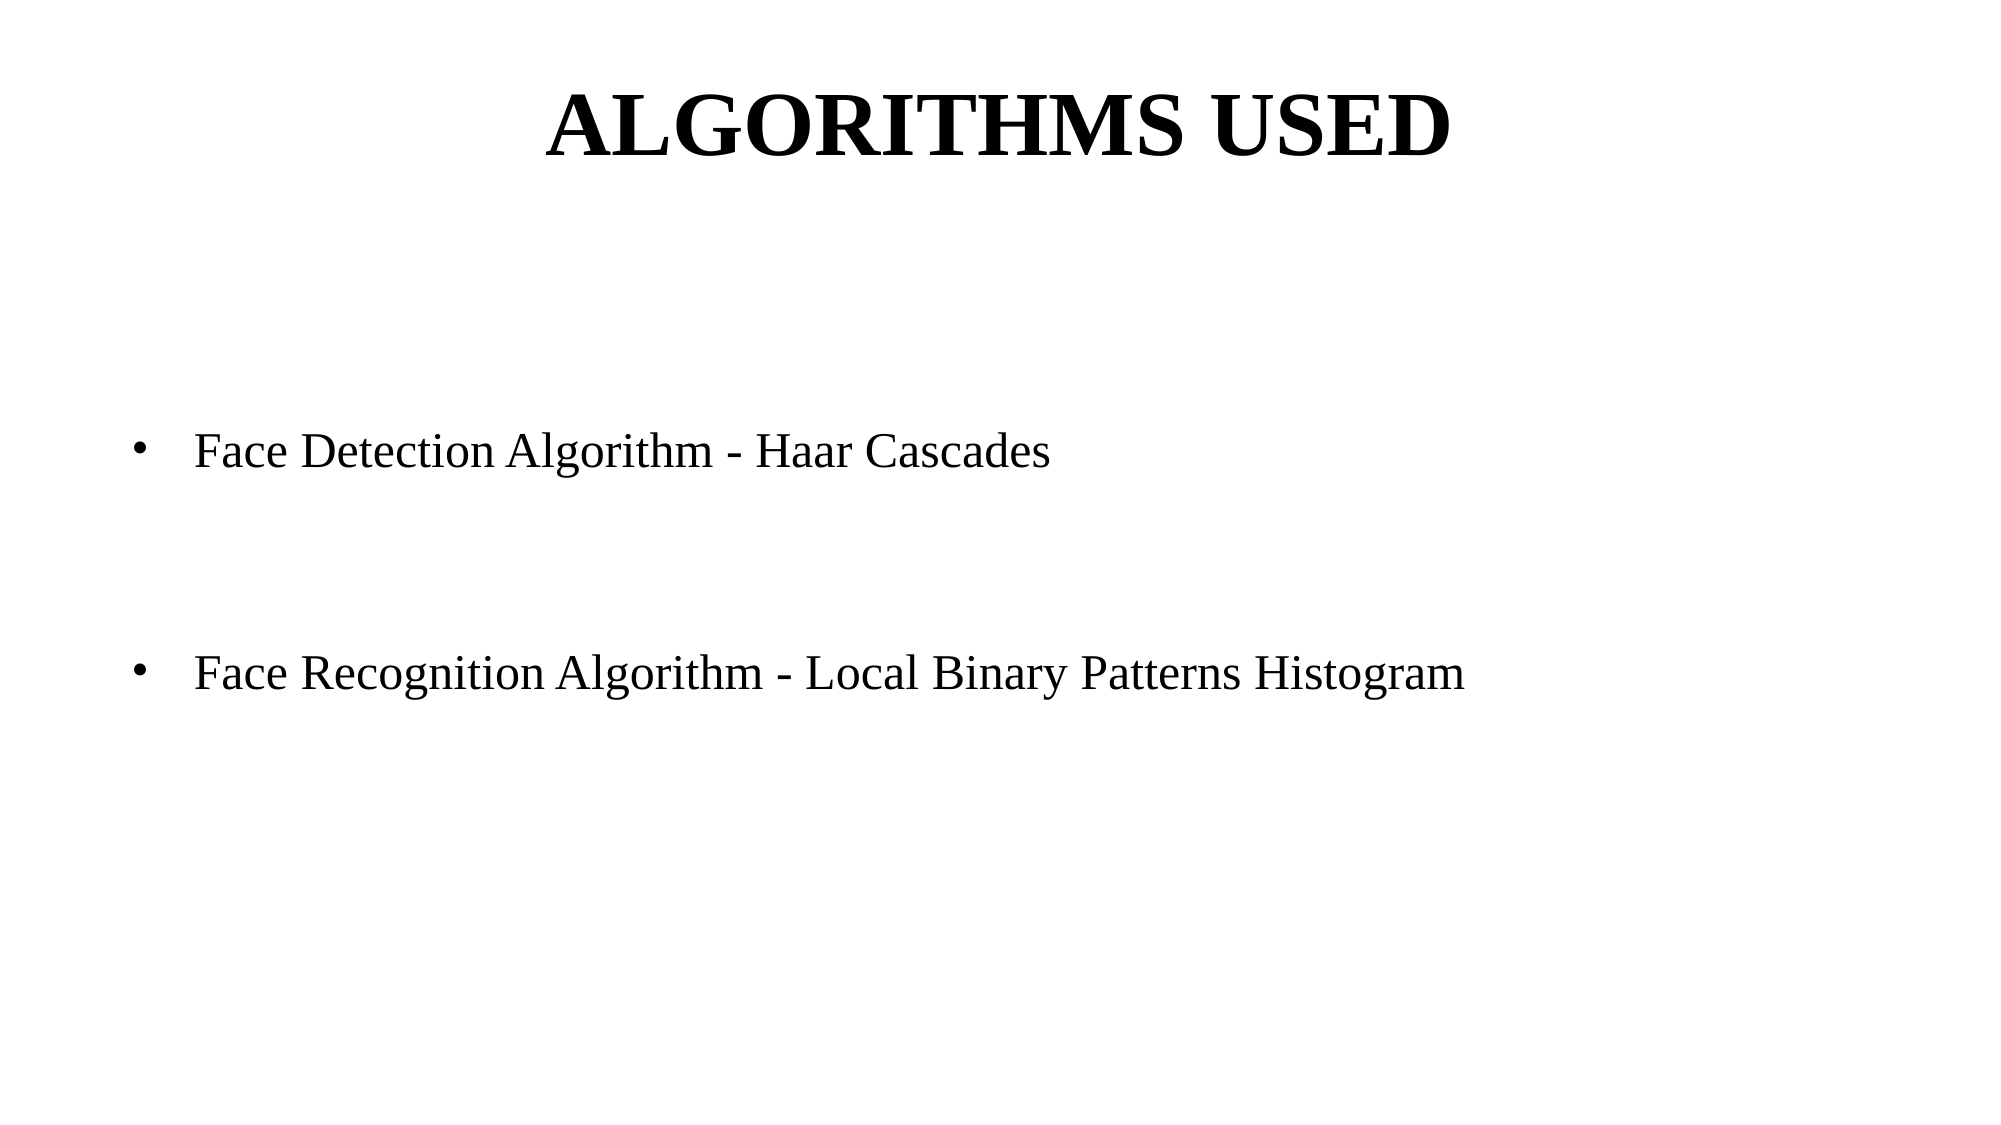

# ALGORITHMS USED
Face Detection Algorithm - Haar Cascades

Face Recognition Algorithm - Local Binary Patterns Histogram